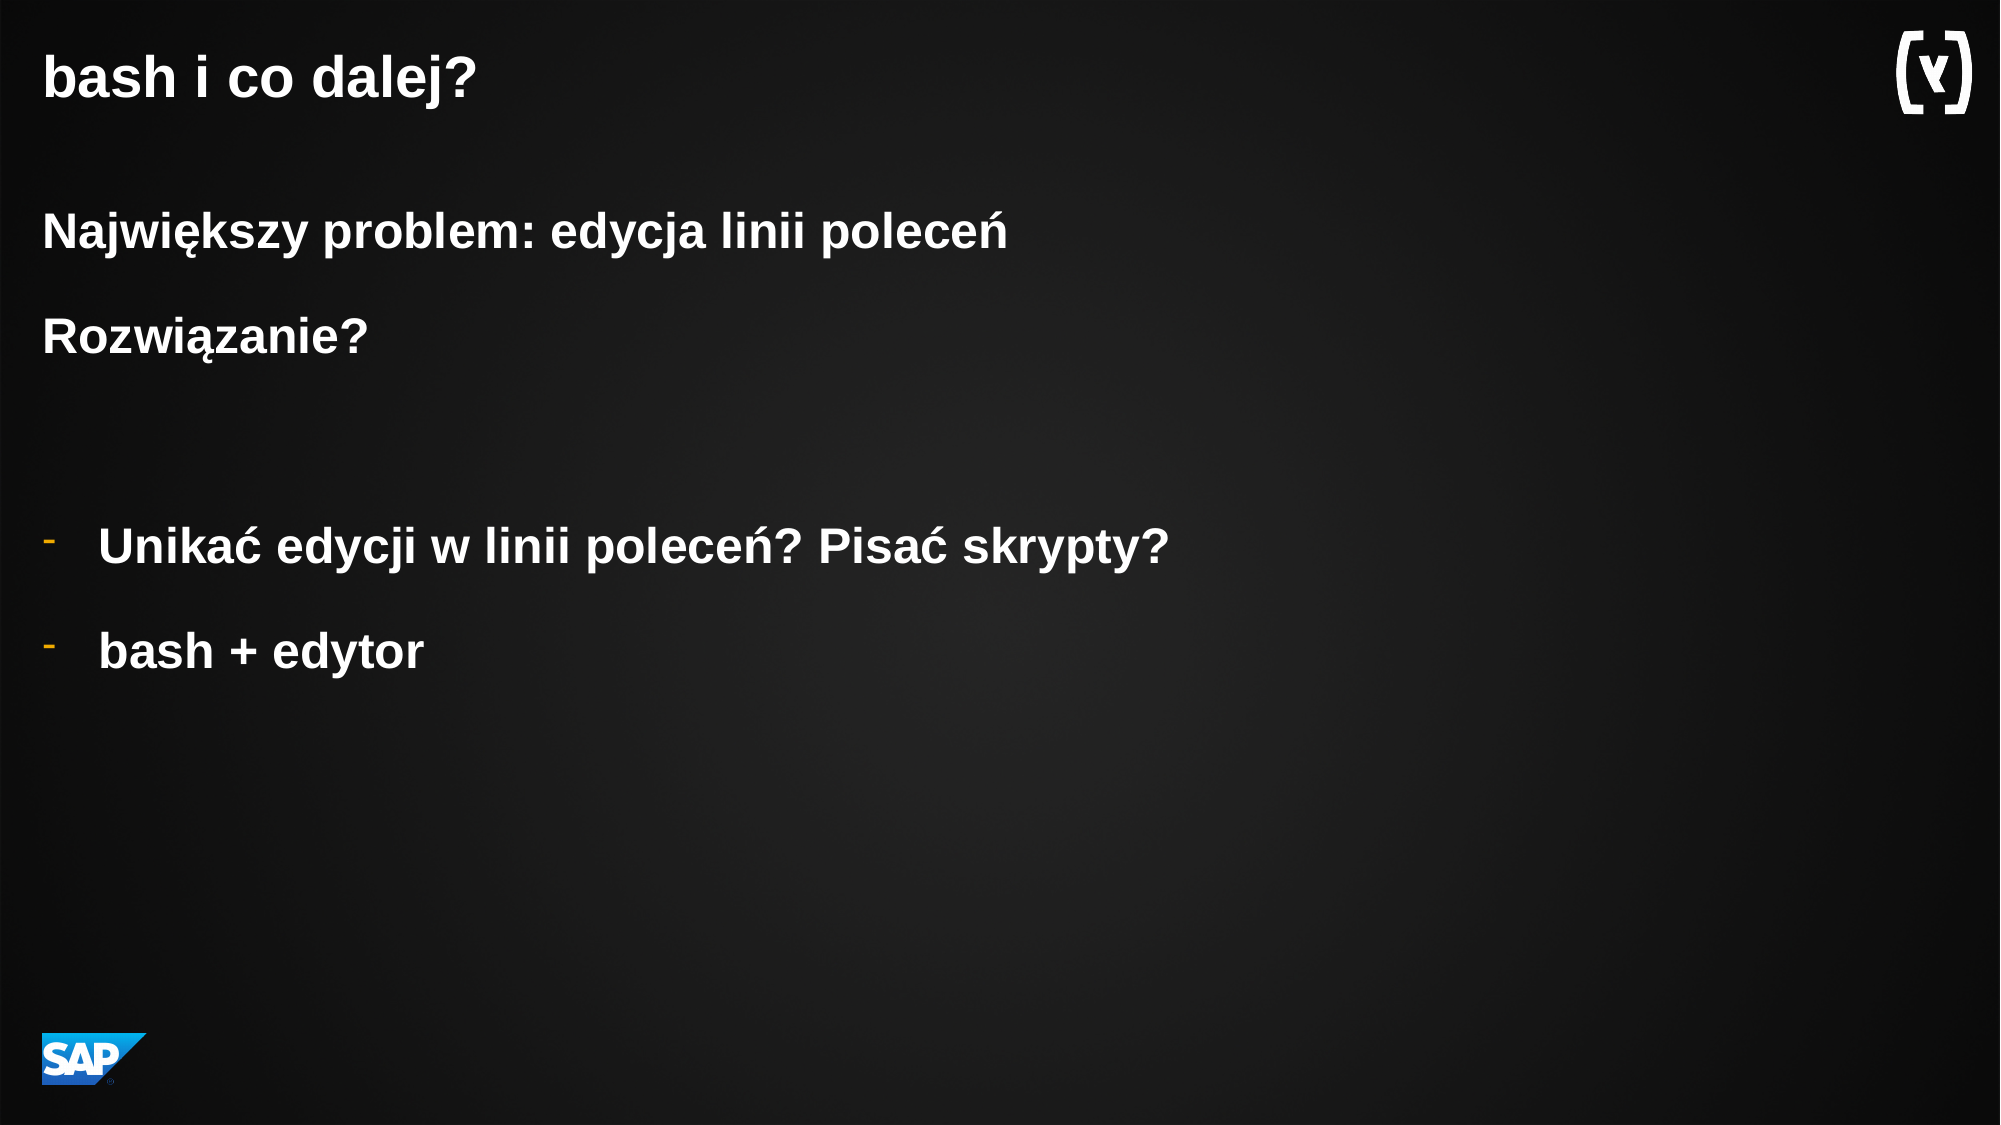

# bash i co dalej?
Największy problem: edycja linii poleceń
Rozwiązanie?

Unikać edycji w linii poleceń? Pisać skrypty?
bash + edytor